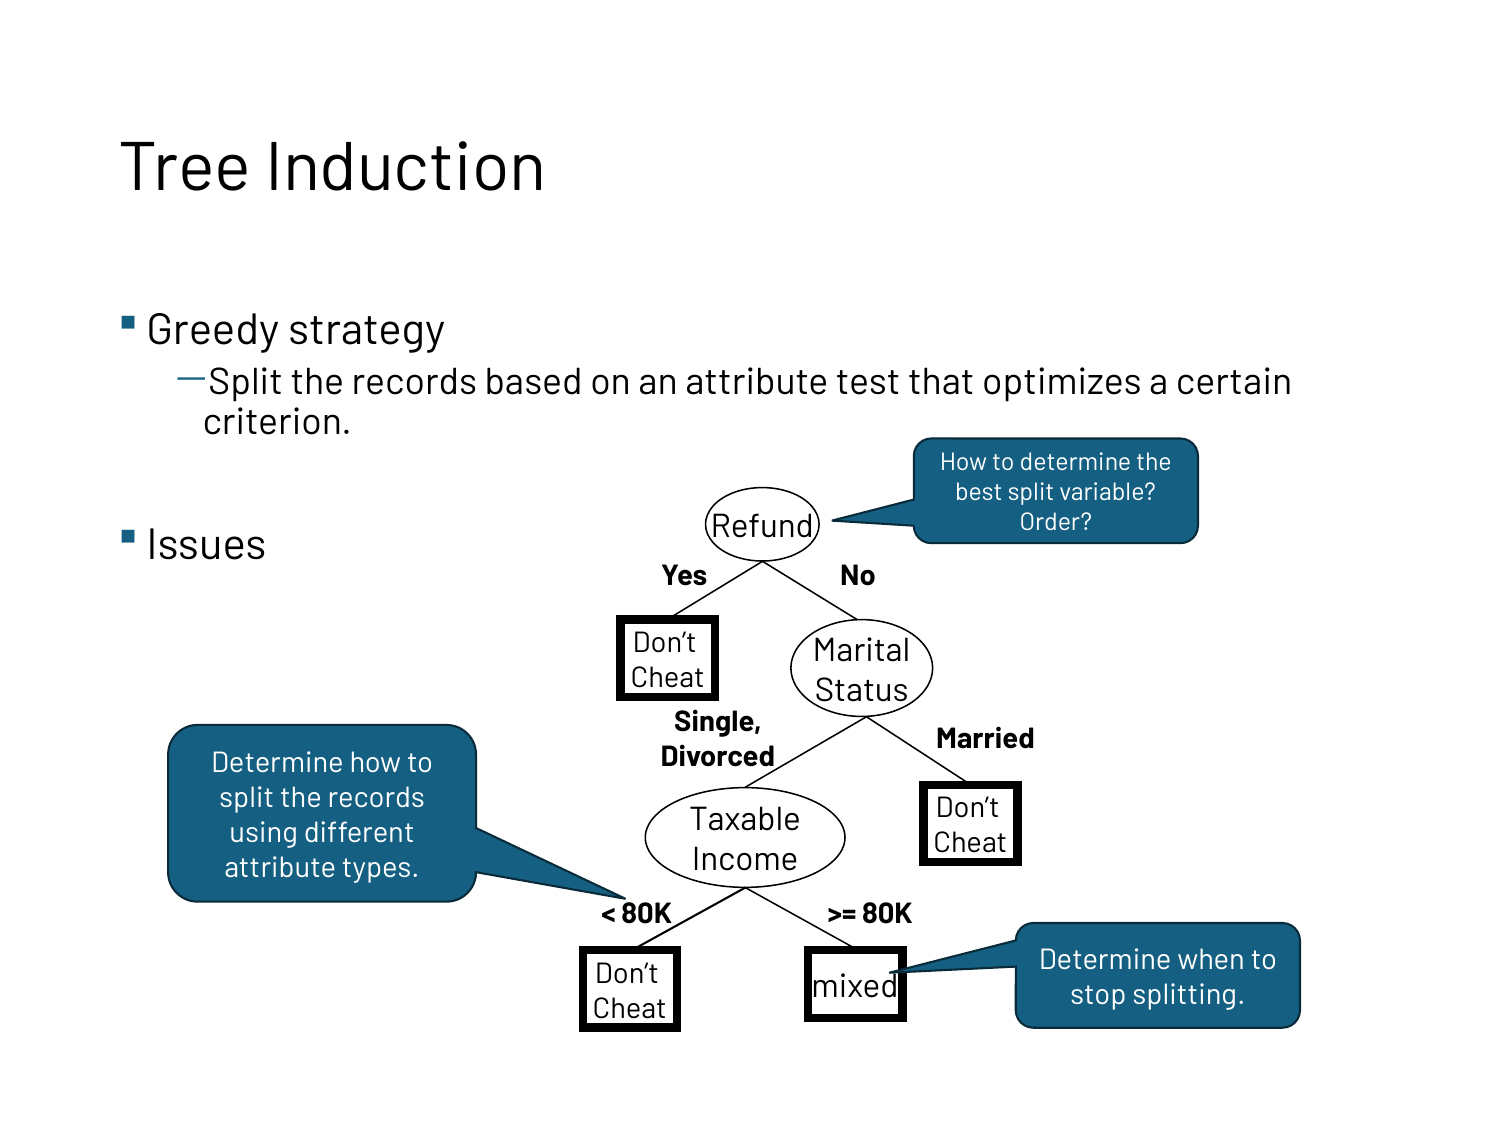

# Tree Induction
Greedy strategy
Split the records based on an attribute test that optimizes a certain criterion.

Issues
How to determine the best split variable? Order?
Refund
Yes
No

Don’t
Cheat
Marital
Status
Single,
Divorced
Married

Don’t
Cheat
Taxable
Income
< 80K
>= 80K

Don’t
Cheat
mixed
Determine how to split the records using different attribute types.
Determine when to stop splitting.